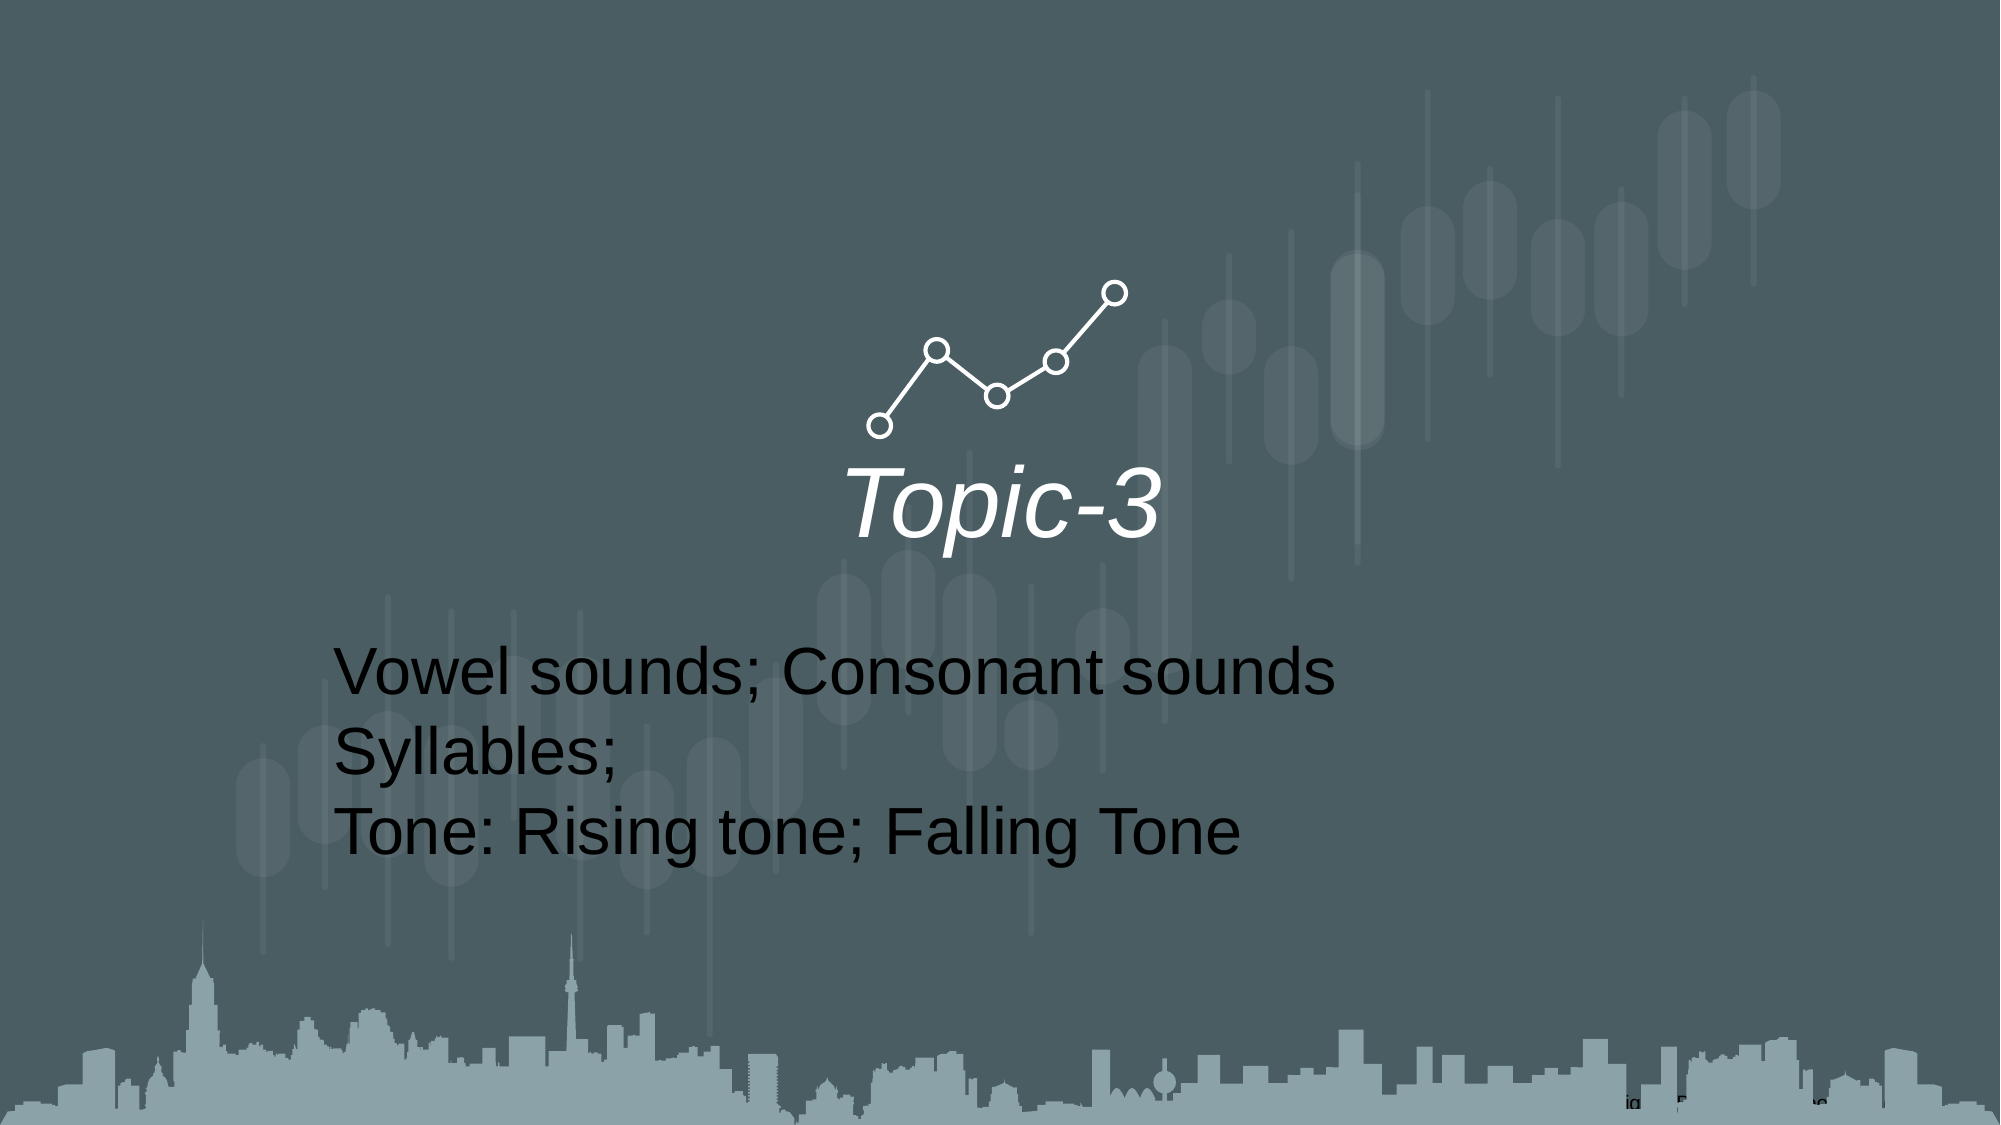

Topic-3
Vowel sounds; Consonant sounds
Syllables;
Tone: Rising tone; Falling Tone